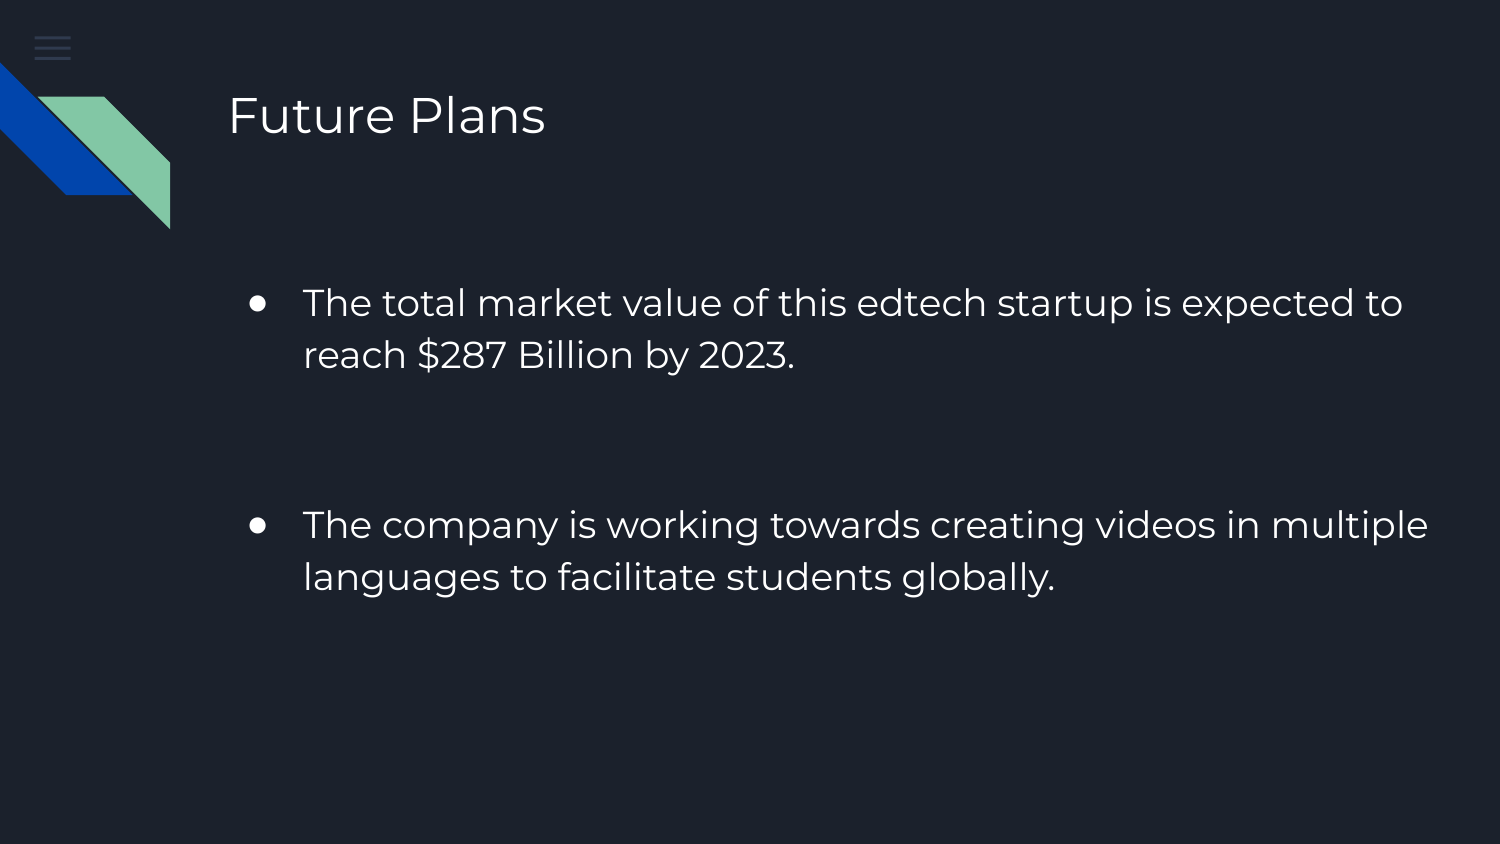

# Future Plans
The total market value of this edtech startup is expected to reach $287 Billion by 2023.

The company is working towards creating videos in multiple languages to facilitate students globally.